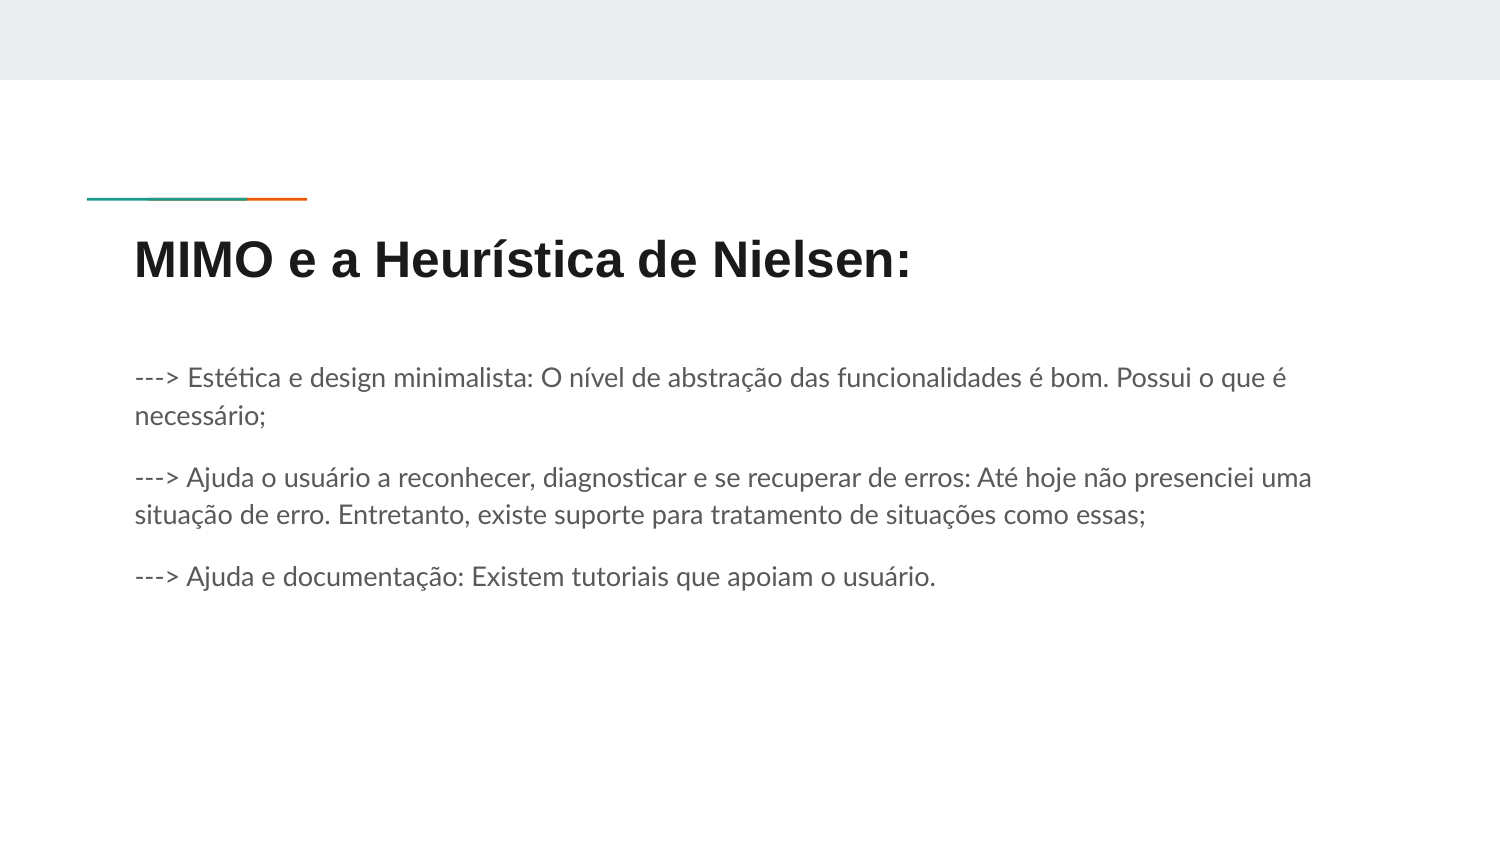

# MIMO e a Heurística de Nielsen:
---> Estética e design minimalista: O nível de abstração das funcionalidades é bom. Possui o que é necessário;
---> Ajuda o usuário a reconhecer, diagnosticar e se recuperar de erros: Até hoje não presenciei uma situação de erro. Entretanto, existe suporte para tratamento de situações como essas;
---> Ajuda e documentação: Existem tutoriais que apoiam o usuário.